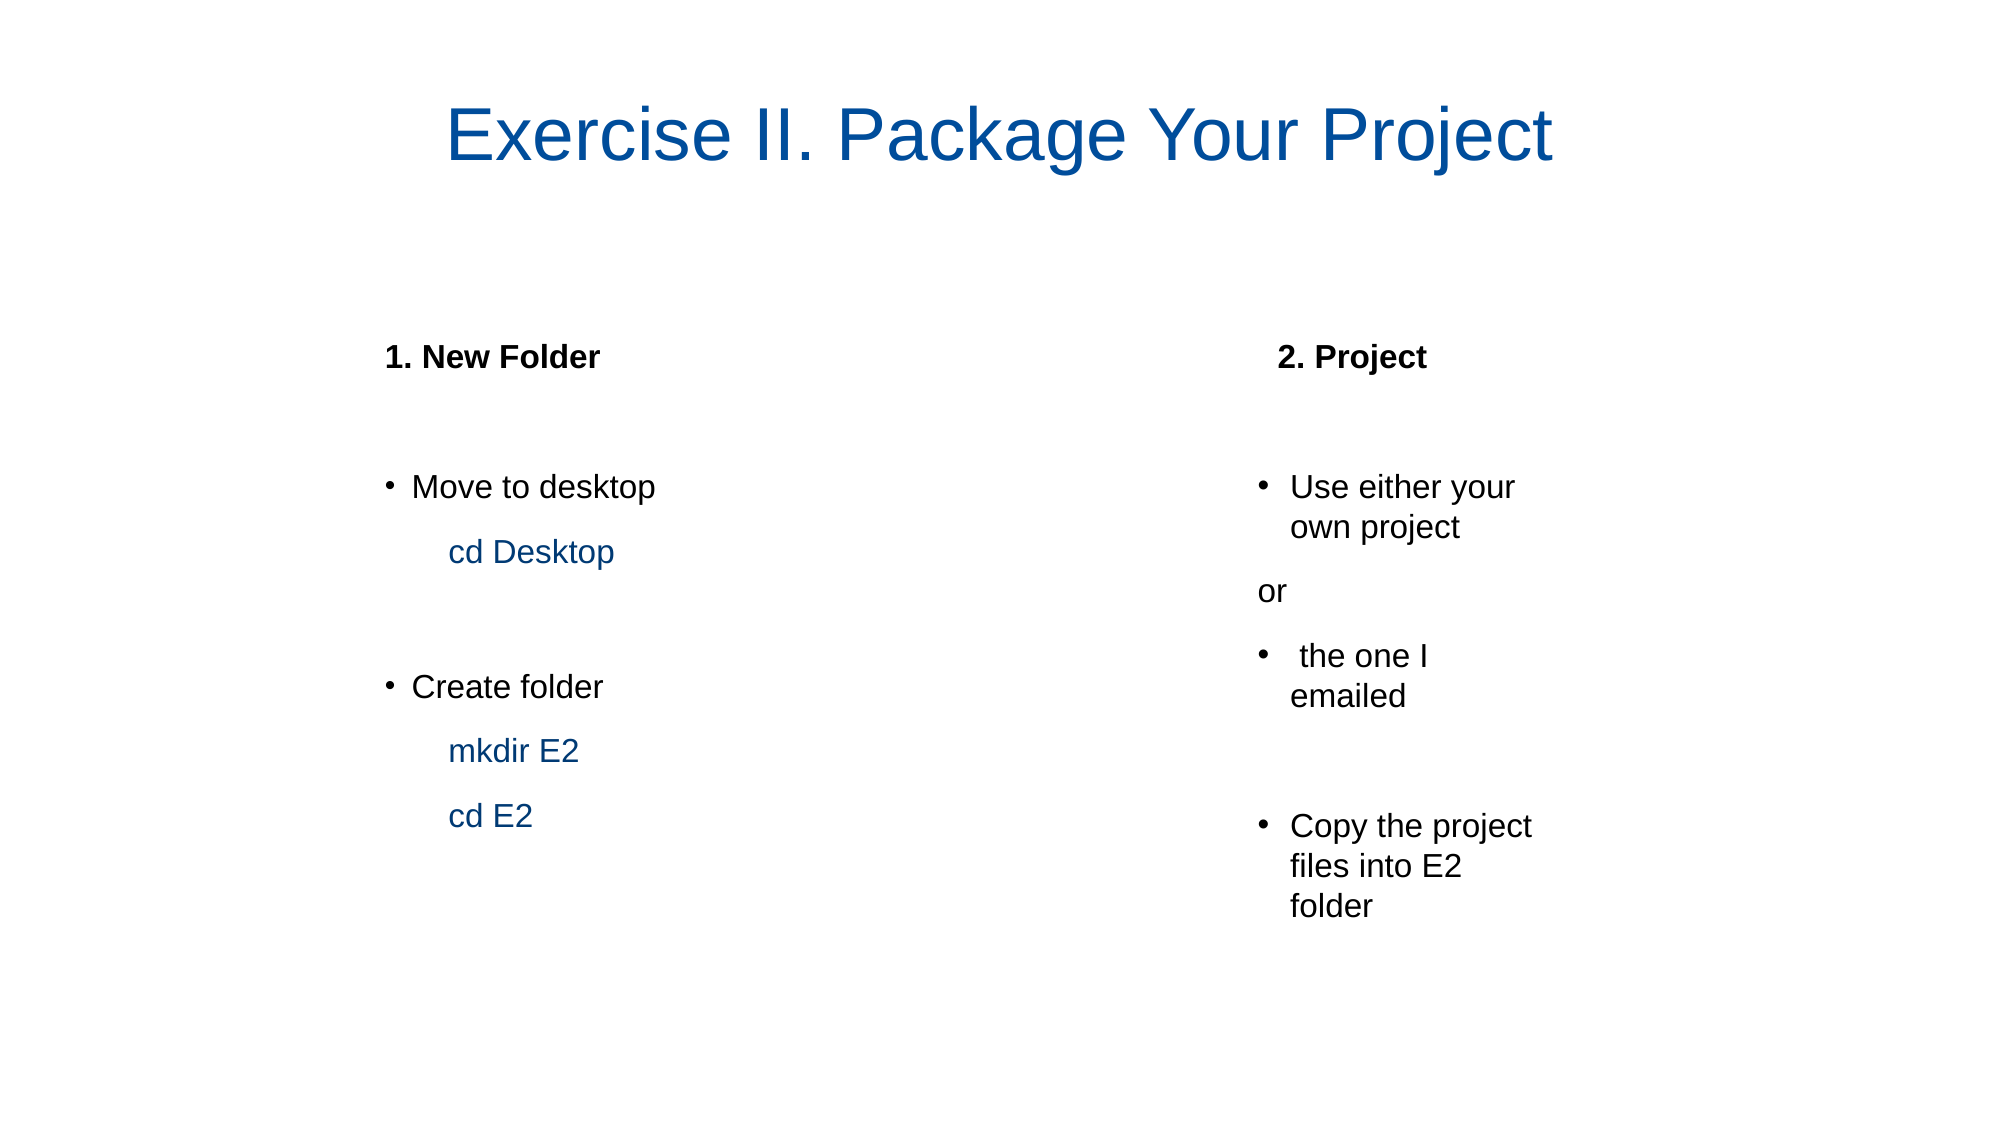

# Exercise II. Package Your Project
         2. Project

Use either your own project
or
 the one I emailed

Copy the project files into E2 folder

1. New Folder

Move to desktop
cd Desktop

Create folder
mkdir E2
cd E2